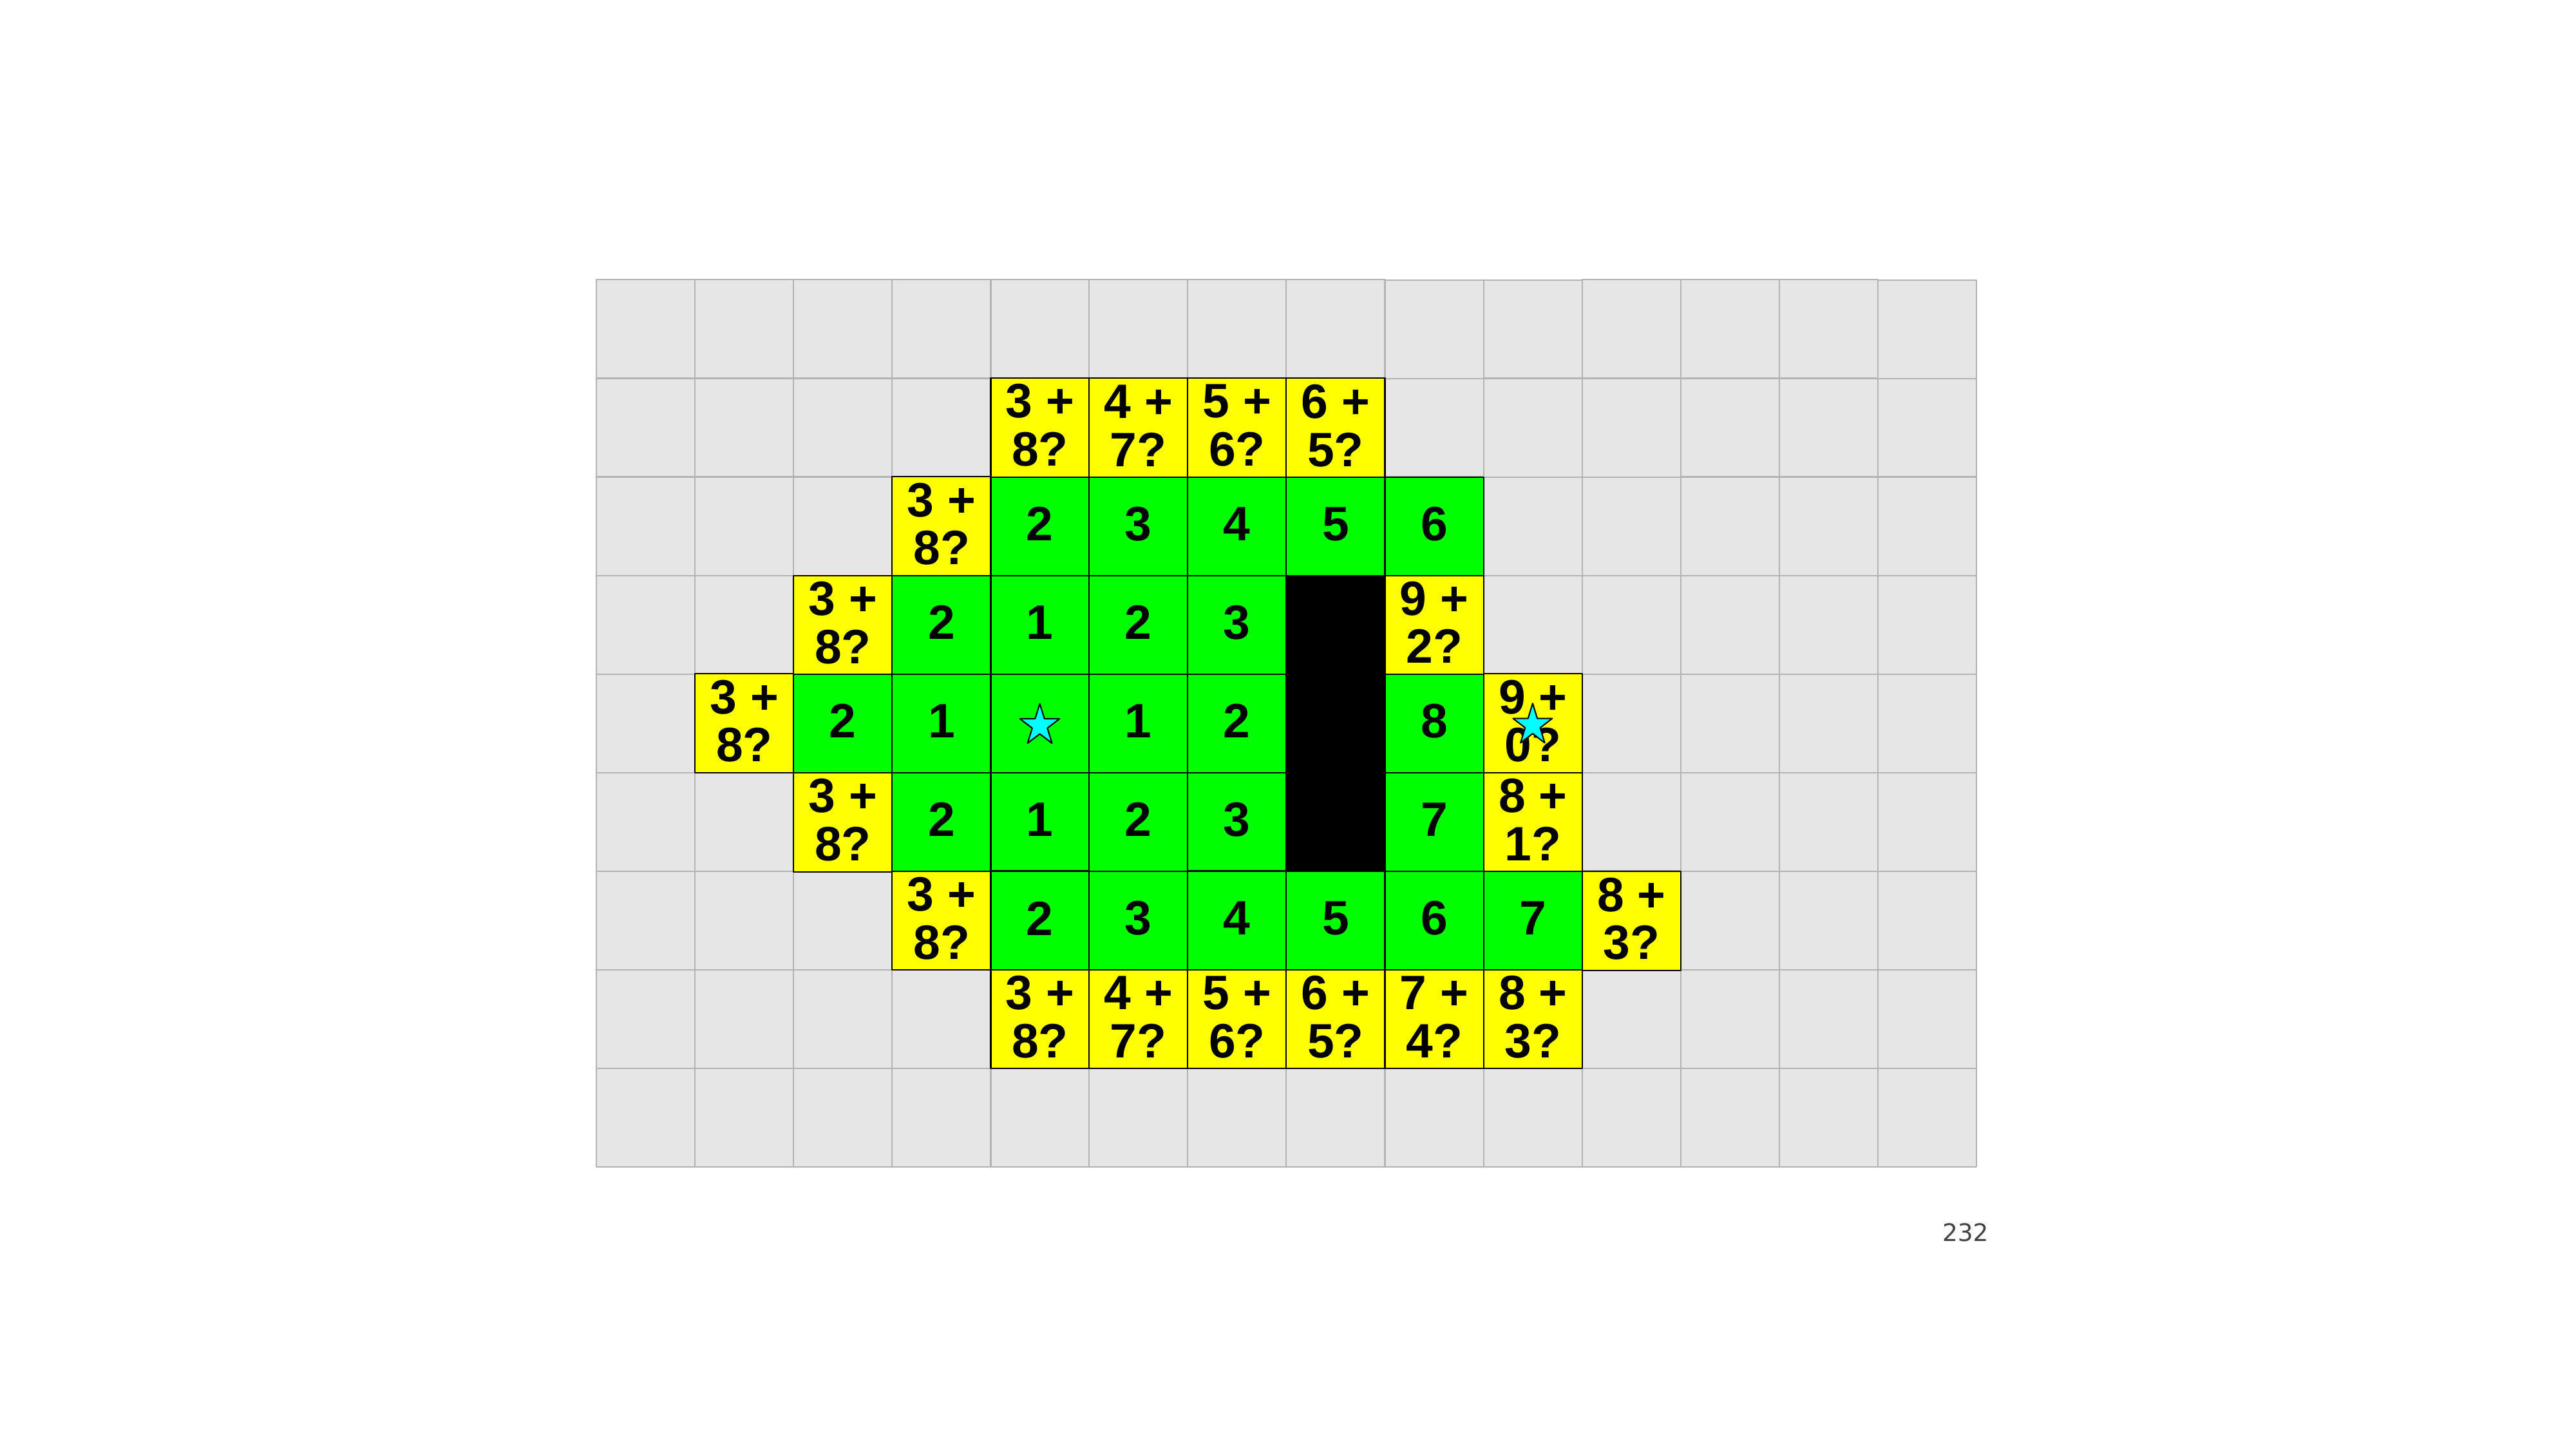

3 +
8?

5 +
6?

4 +
7?

6 +
5?

3 +
8?

2

3

4

5

6

9 +
2?

3 +
8?

2

1

2

3

3 +
8?

9 +
0?

2

1

1

2

8

8 +
1?

3 +
8?

2

1

2

3

7

3 +
8?

8 +
3?

3

4

5

6

7

2

3 +
8?

7 +
4?

4 +
7?

5 +
6?

6 +
5?

8 +
3?

232